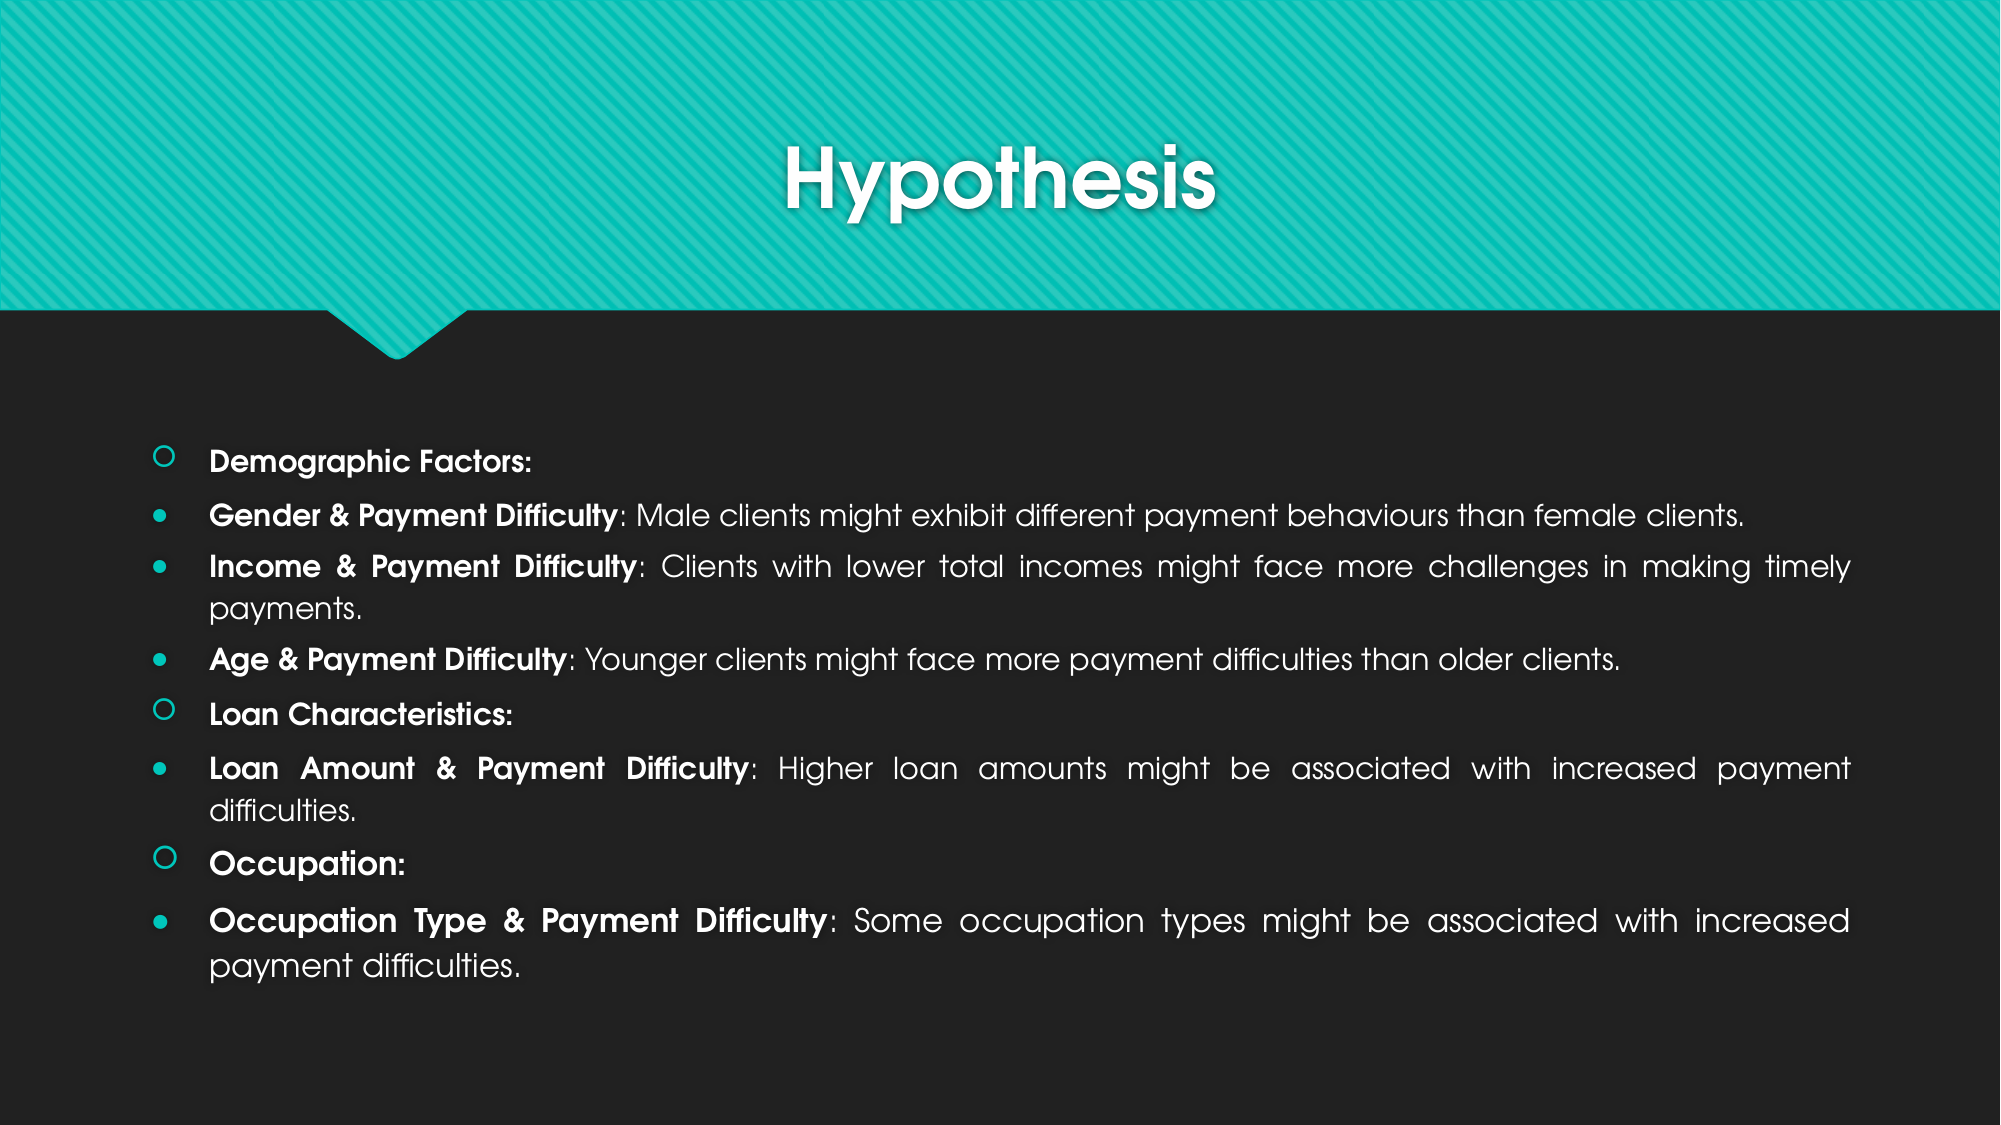

# Hypothesis
Demographic Factors:
Gender & Payment Difficulty: Male clients might exhibit different payment behaviours than female clients.
Income & Payment Difficulty: Clients with lower total incomes might face more challenges in making timely payments.
Age & Payment Difficulty: Younger clients might face more payment difficulties than older clients.
Loan Characteristics:
Loan Amount & Payment Difficulty: Higher loan amounts might be associated with increased payment difficulties.
Occupation:
Occupation Type & Payment Difficulty: Some occupation types might be associated with increased payment difficulties.